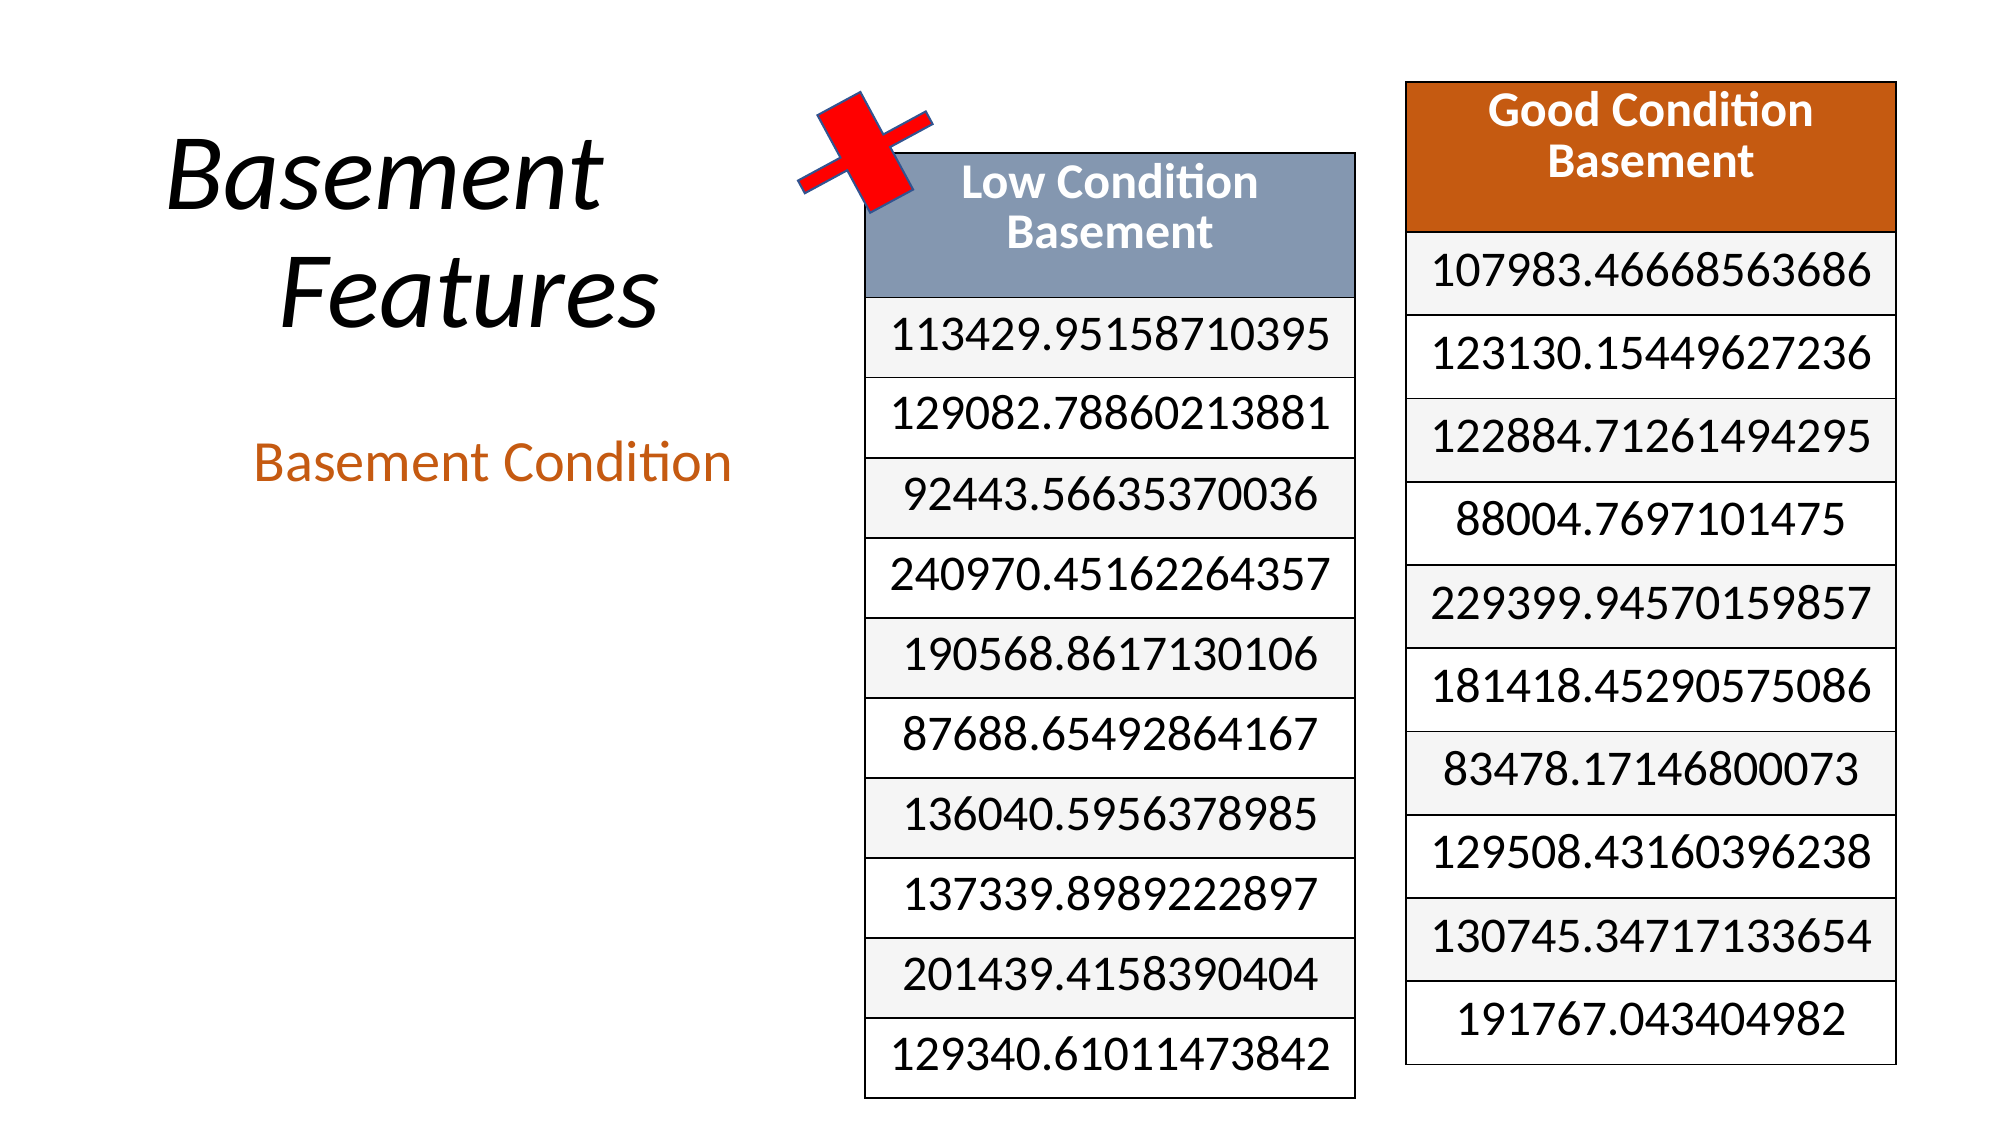

| Good Condition Basement |
| --- |
| 107983.46668563686 |
| 123130.15449627236 |
| 122884.71261494295 |
| 88004.7697101475 |
| 229399.94570159857 |
| 181418.45290575086 |
| 83478.17146800073 |
| 129508.43160396238 |
| 130745.34717133654 |
| 191767.043404982 |

# Basement 	Features
| Low Condition Basement |
| --- |
| 113429.95158710395 |
| 129082.78860213881 |
| 92443.56635370036 |
| 240970.45162264357 |
| 190568.8617130106 |
| 87688.65492864167 |
| 136040.5956378985 |
| 137339.8989222897 |
| 201439.4158390404 |
| 129340.61011473842 |
Basement Condition